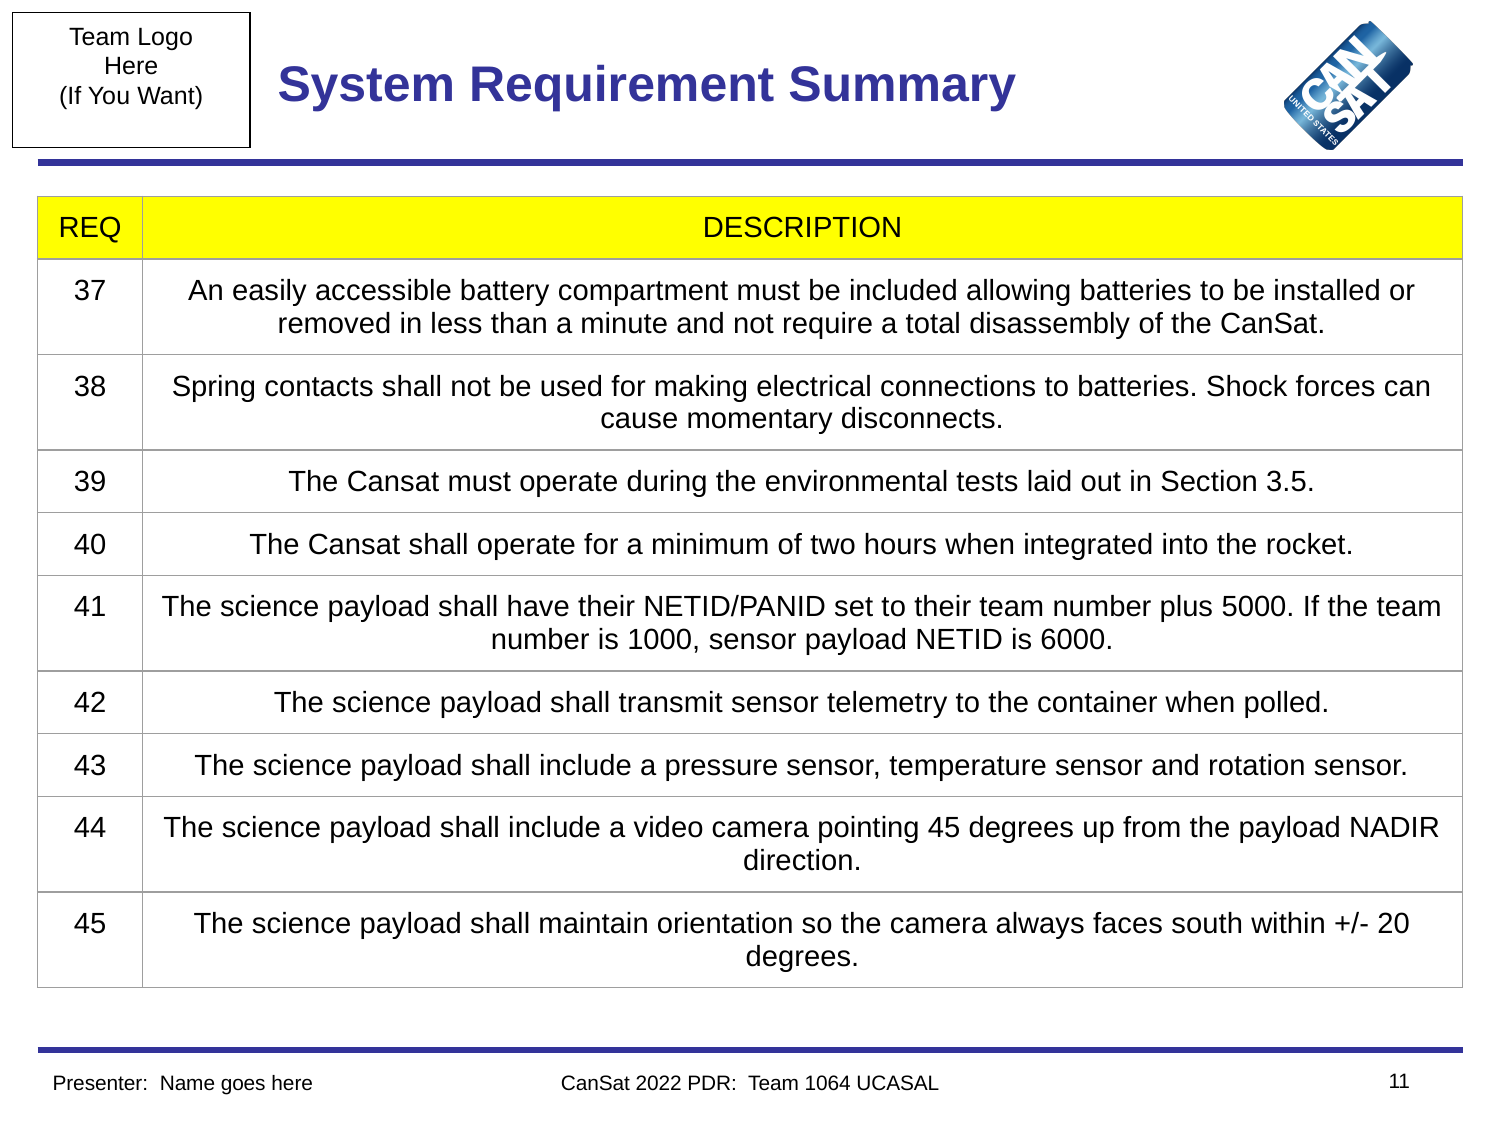

# System Requirement Summary

| REQ | DESCRIPTION |
| --- | --- |
| 37 | An easily accessible battery compartment must be included allowing batteries to be installed or removed in less than a minute and not require a total disassembly of the CanSat. |
| 38 | Spring contacts shall not be used for making electrical connections to batteries. Shock forces can cause momentary disconnects. |
| 39 | The Cansat must operate during the environmental tests laid out in Section 3.5. |
| 40 | The Cansat shall operate for a minimum of two hours when integrated into the rocket. |
| 41 | The science payload shall have their NETID/PANID set to their team number plus 5000. If the team number is 1000, sensor payload NETID is 6000. |
| 42 | The science payload shall transmit sensor telemetry to the container when polled. |
| 43 | The science payload shall include a pressure sensor, temperature sensor and rotation sensor. |
| 44 | The science payload shall include a video camera pointing 45 degrees up from the payload NADIR direction. |
| 45 | The science payload shall maintain orientation so the camera always faces south within +/- 20 degrees. |
11
Presenter:  Name goes here
CanSat 2022 PDR:  Team 1064 UCASAL